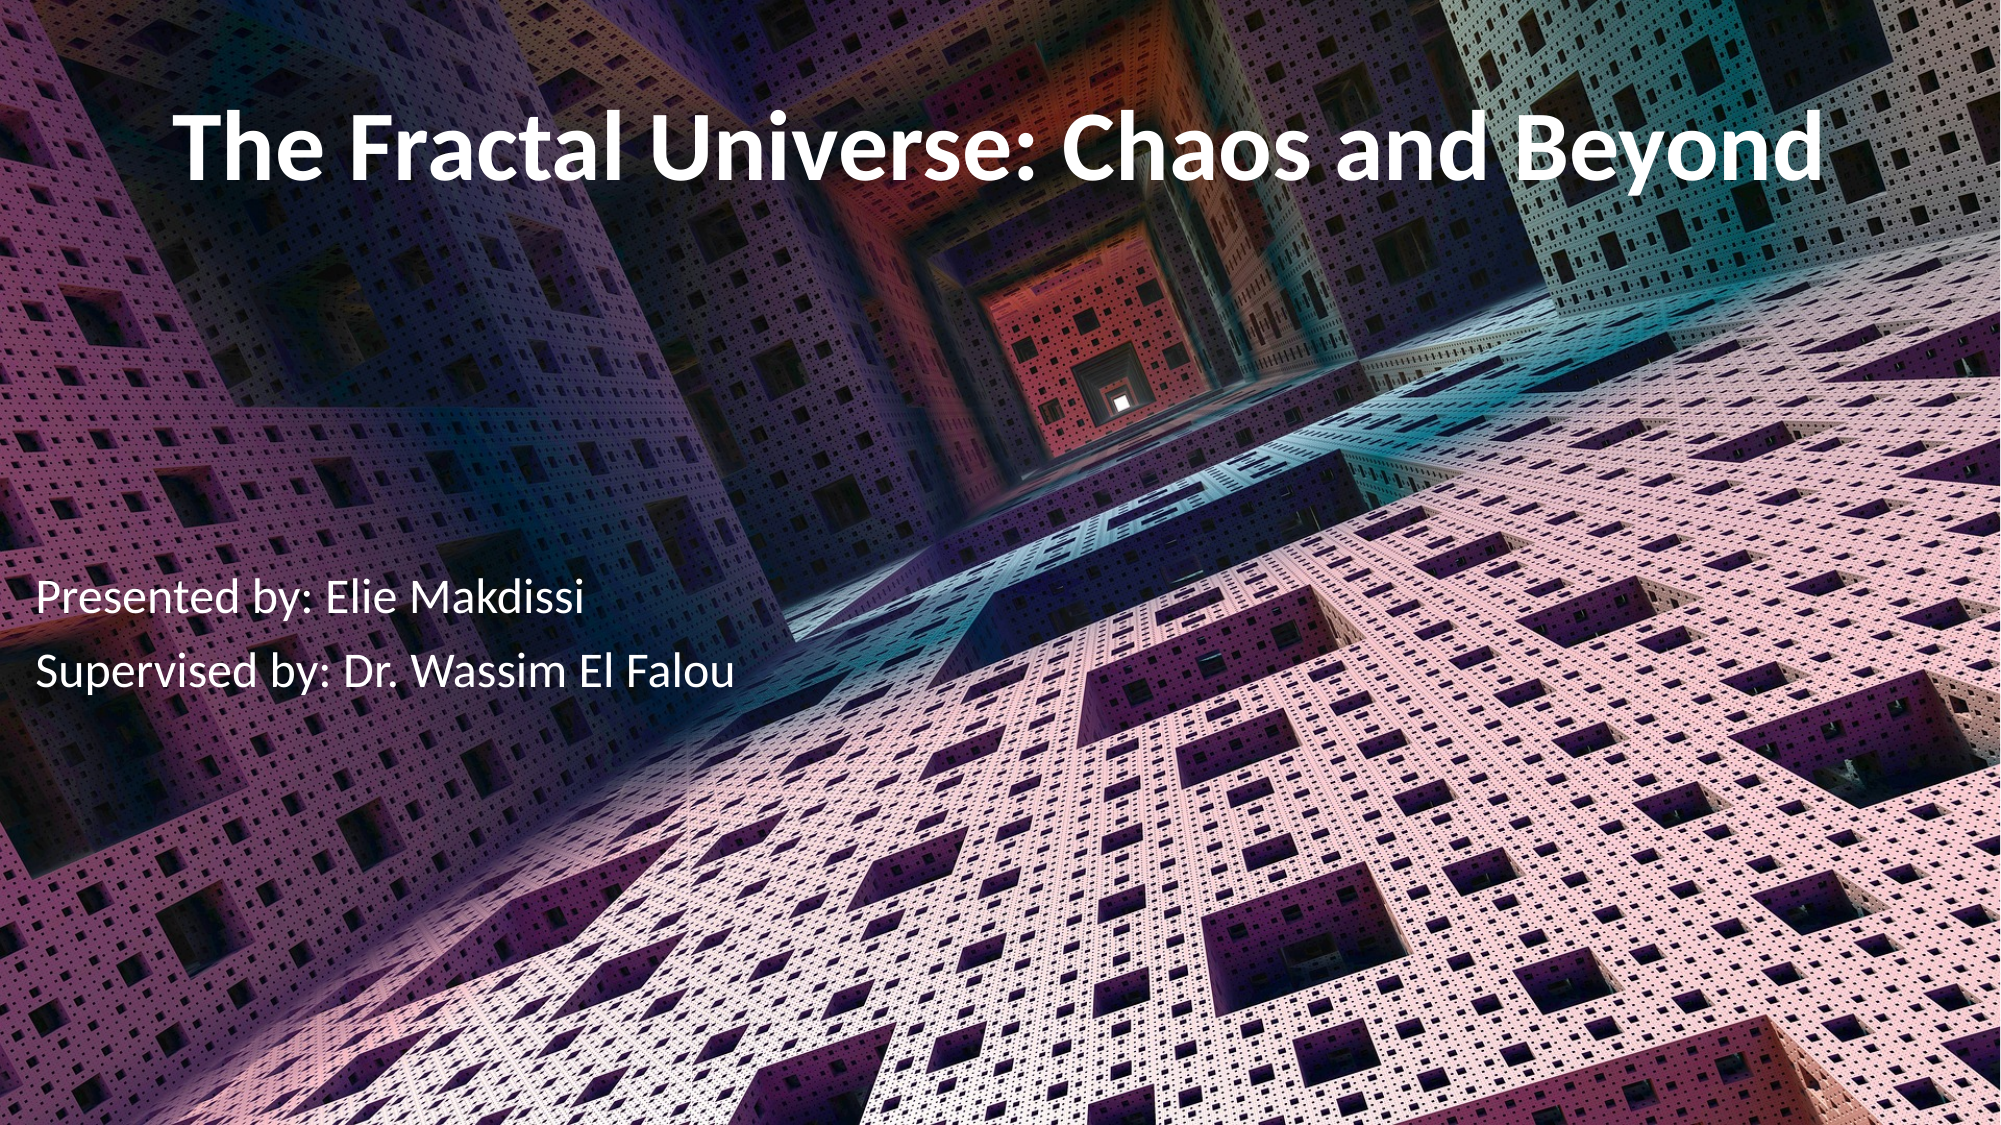

# The Fractal Universe: Chaos and Beyond
Presented by: Elie Makdissi
Supervised by: Dr. Wassim El Falou